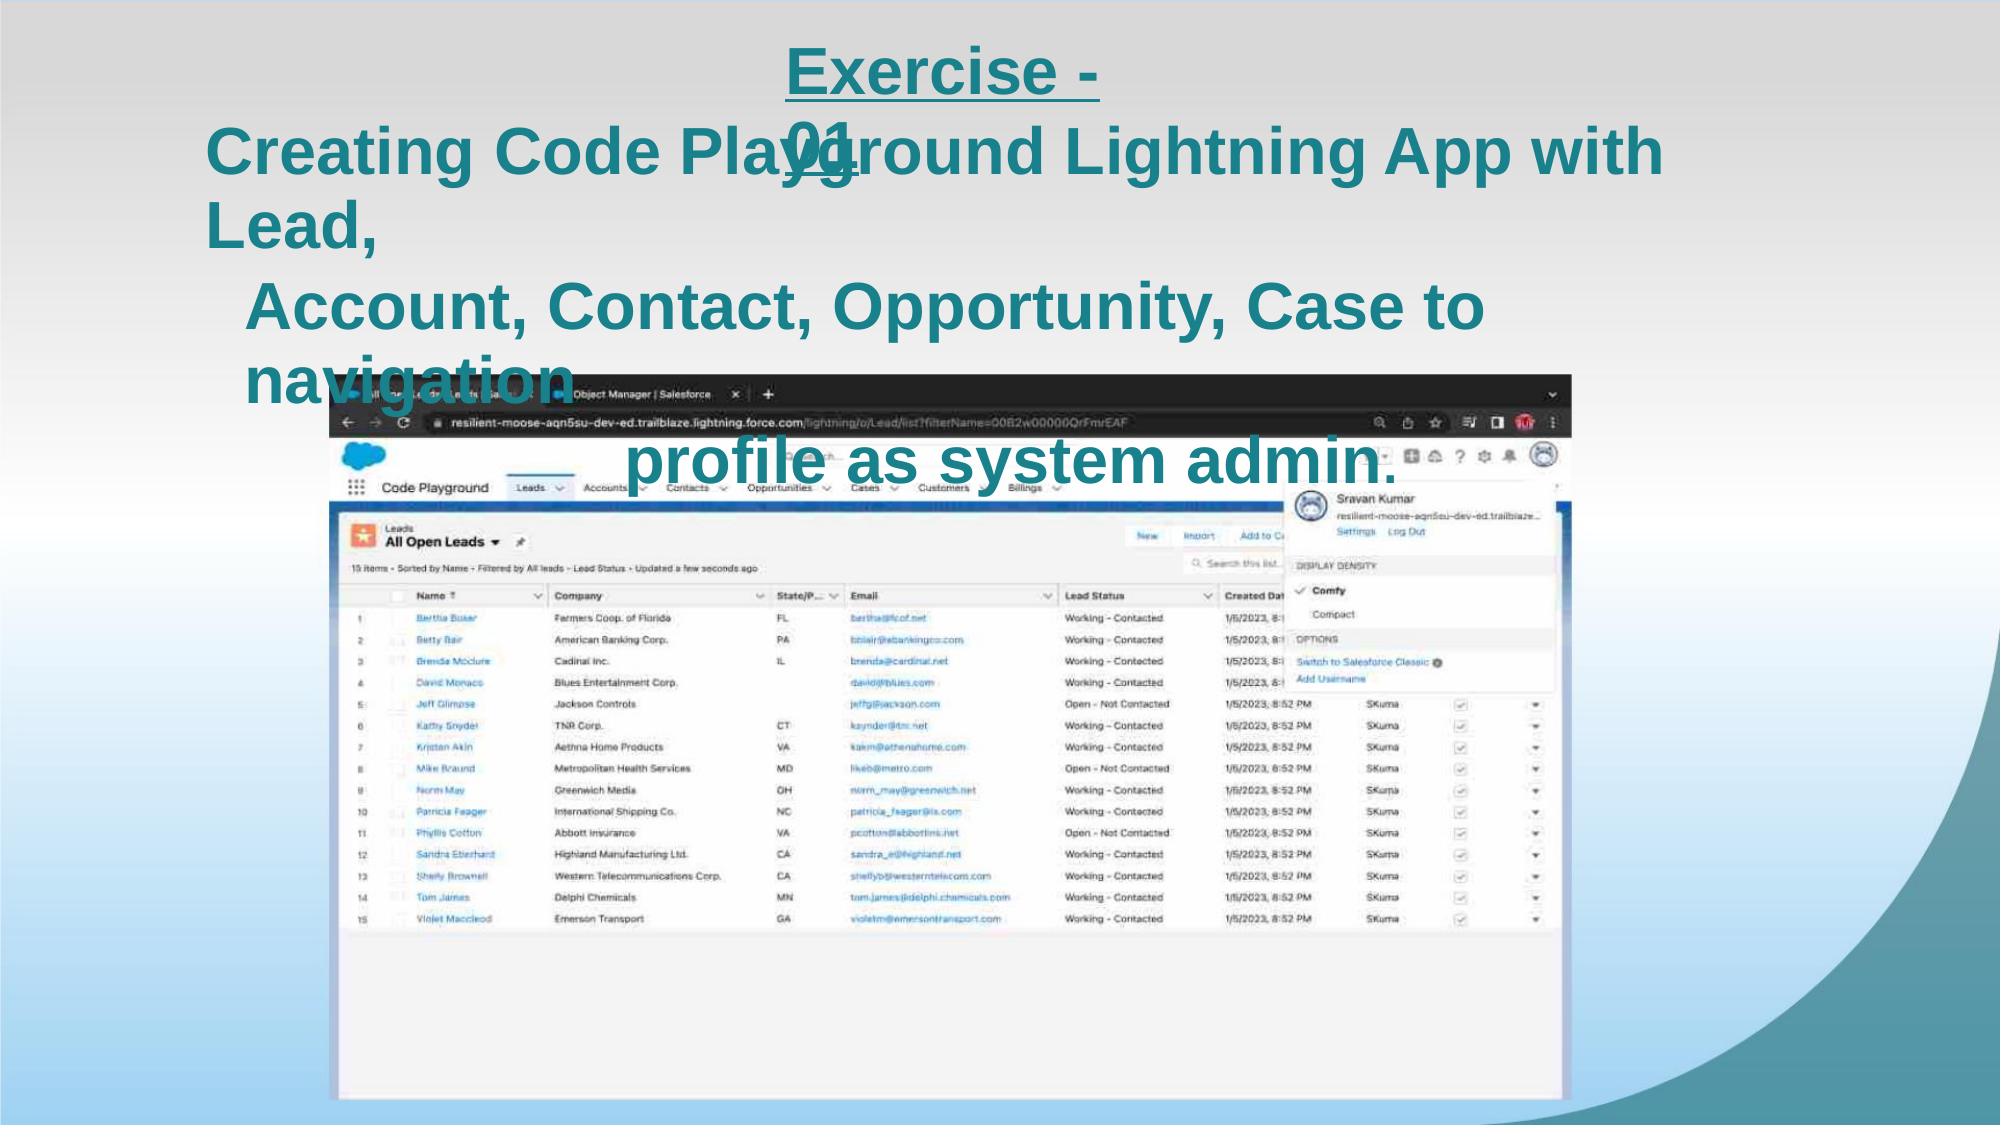

Exercise - 01
Creating Code Playground Lightning App with Lead,
Account, Contact, Opportunity, Case to navigation
profile as system admin.